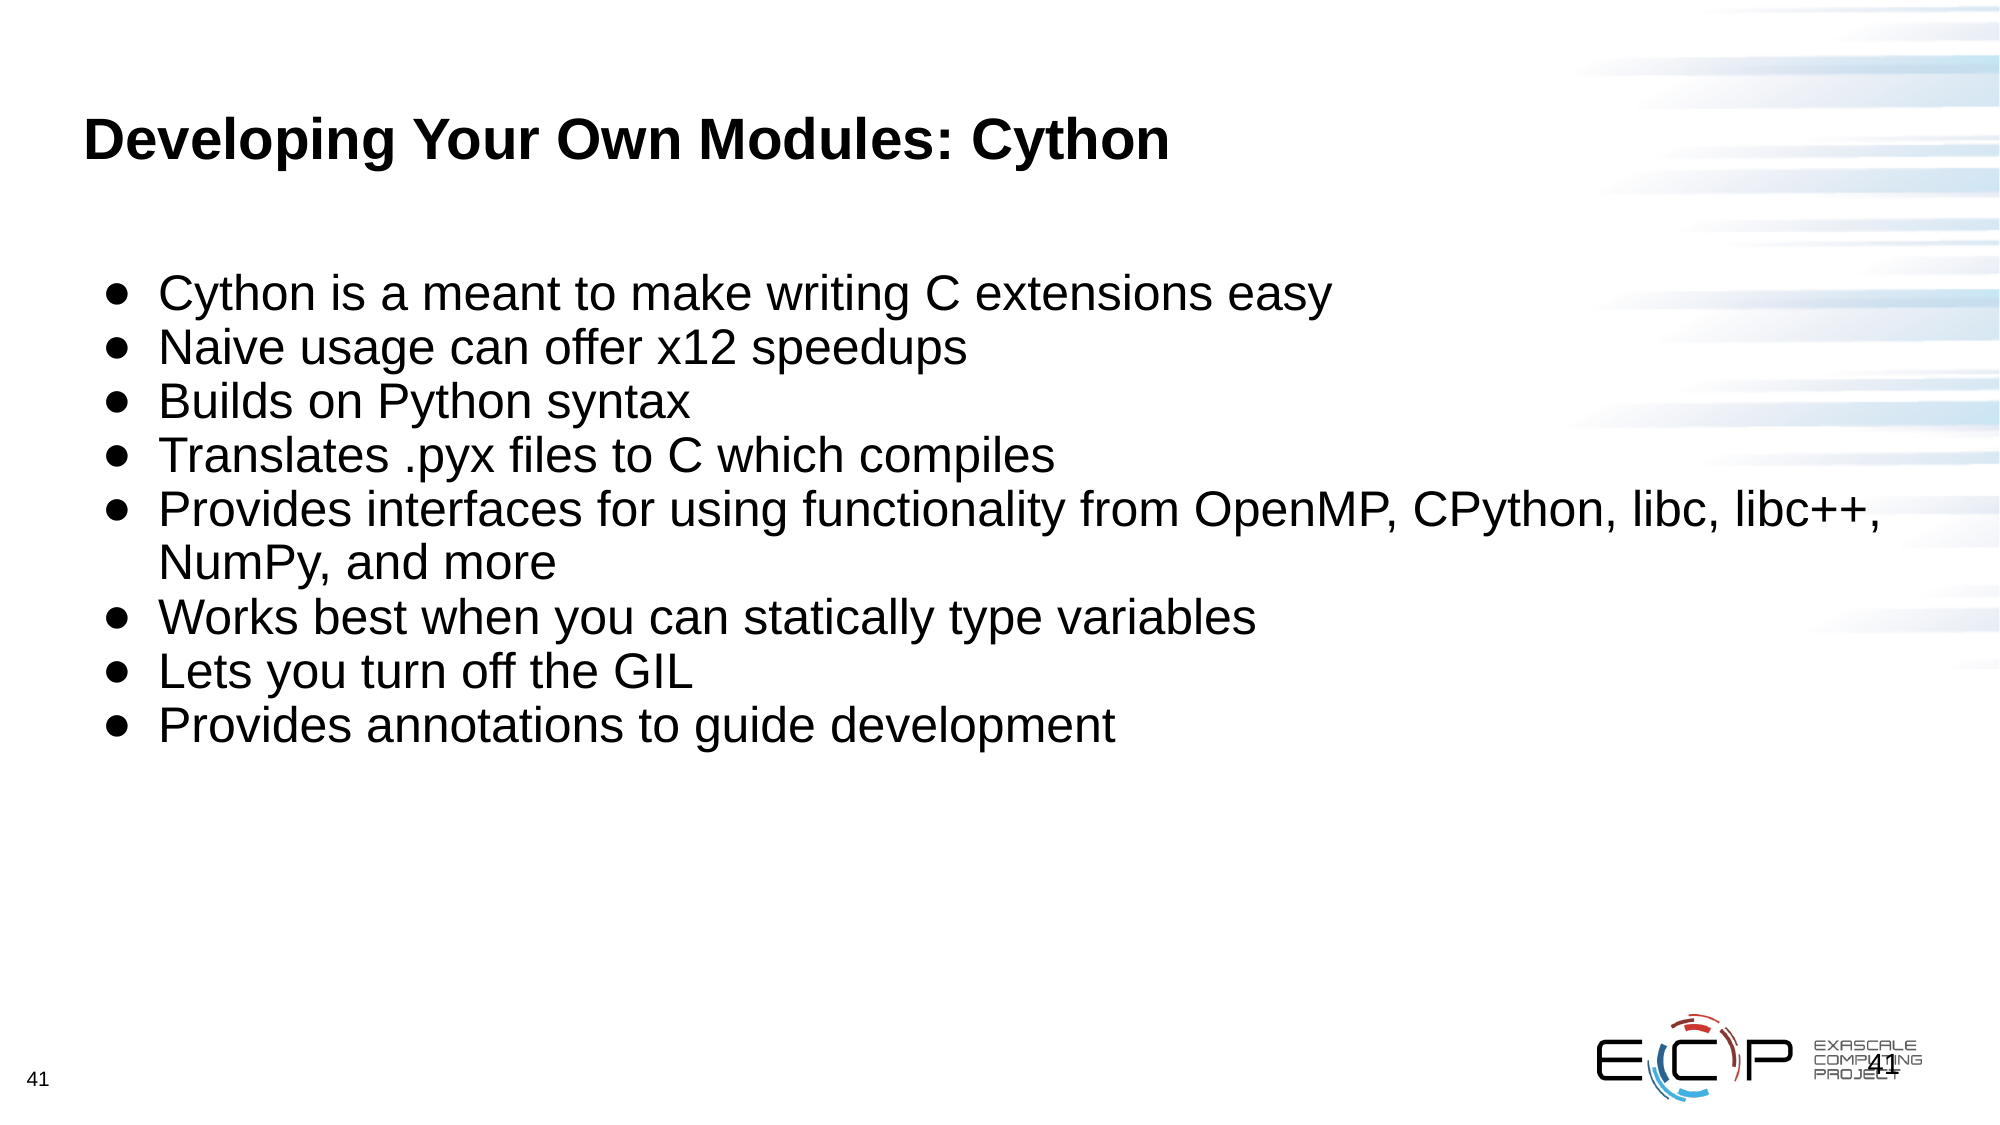

# Developing Your Own Modules: Cython
Cython is a meant to make writing C extensions easy
Naive usage can offer x12 speedups
Builds on Python syntax
Translates .pyx files to C which compiles
Provides interfaces for using functionality from OpenMP, CPython, libc, libc++, NumPy, and more
Works best when you can statically type variables
Lets you turn off the GIL
Provides annotations to guide development
41